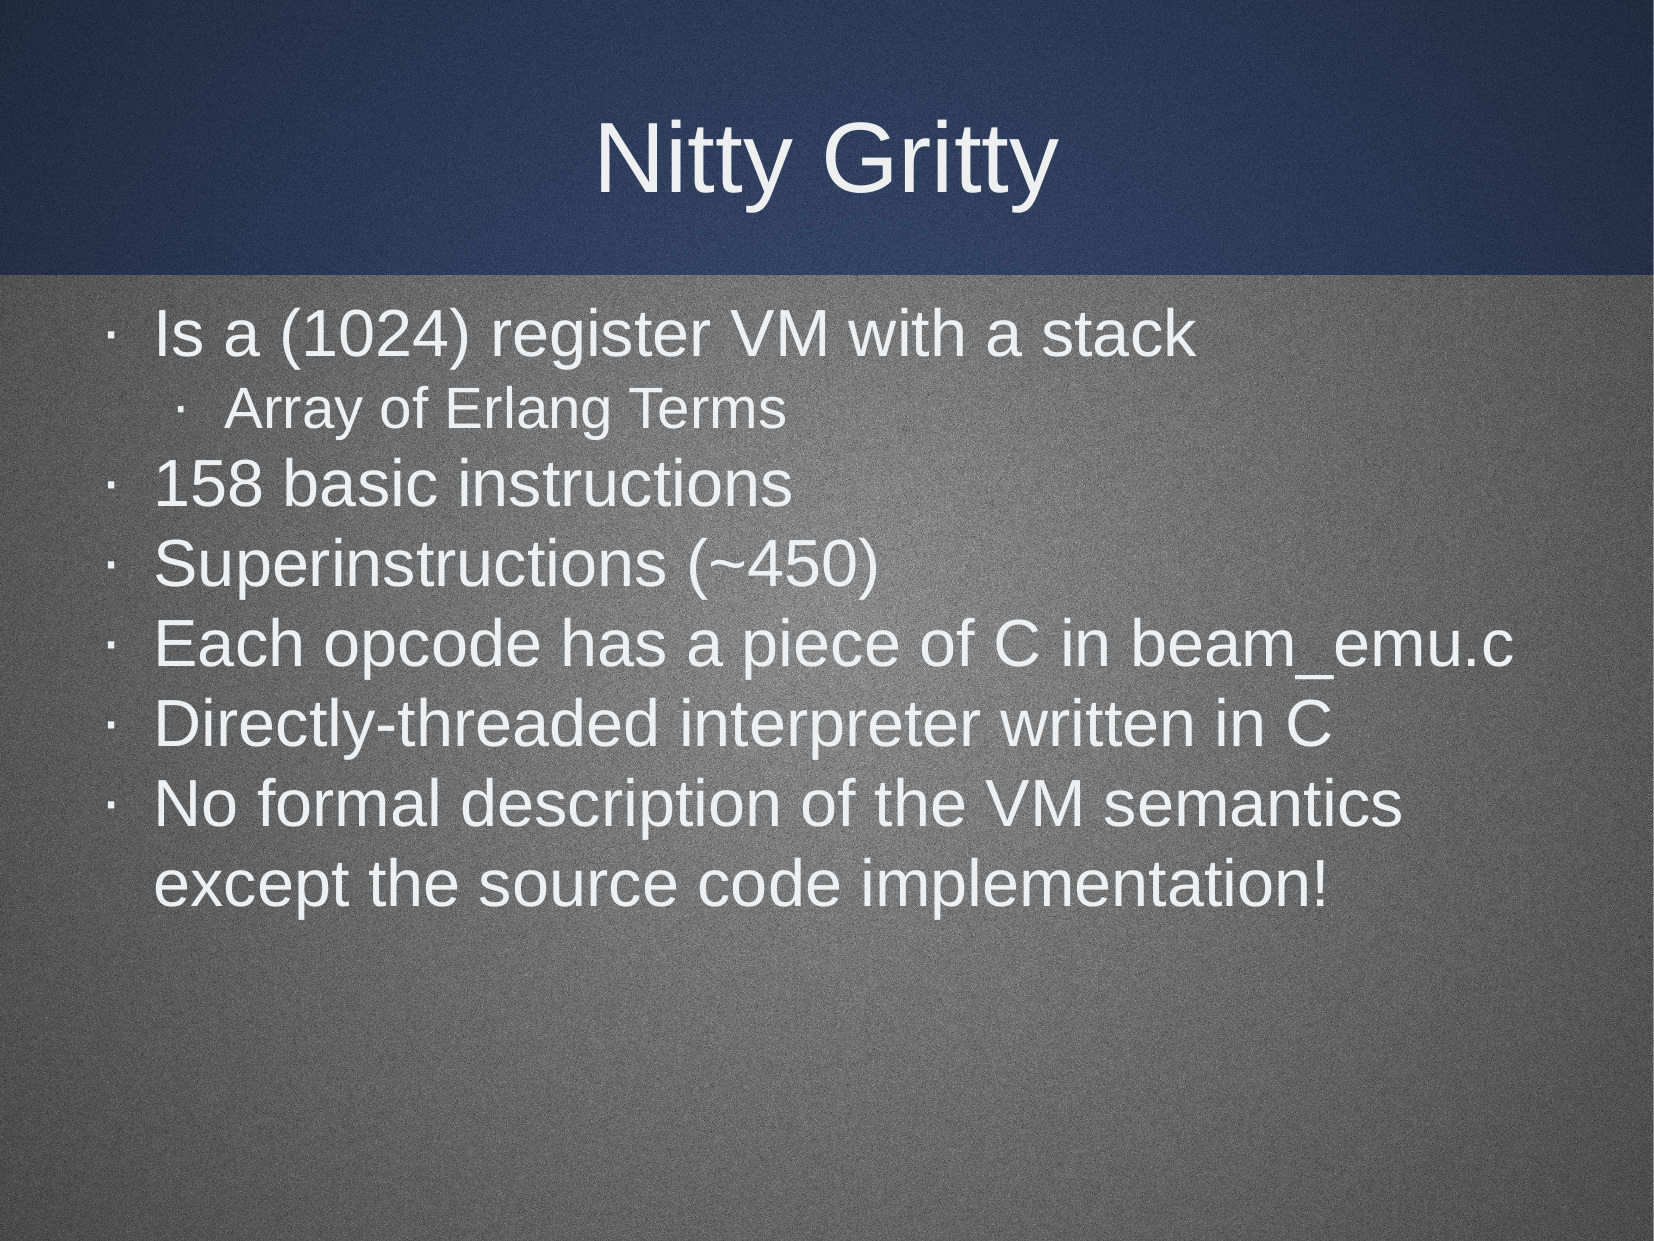

Nitty Gritty
Is a (1024) register VM with a stack
Array of Erlang Terms
158 basic instructions
Superinstructions (~450)
Each opcode has a piece of C in beam_emu.c
Directly-threaded interpreter written in C
No formal description of the VM semantics 	except the source code implementation!